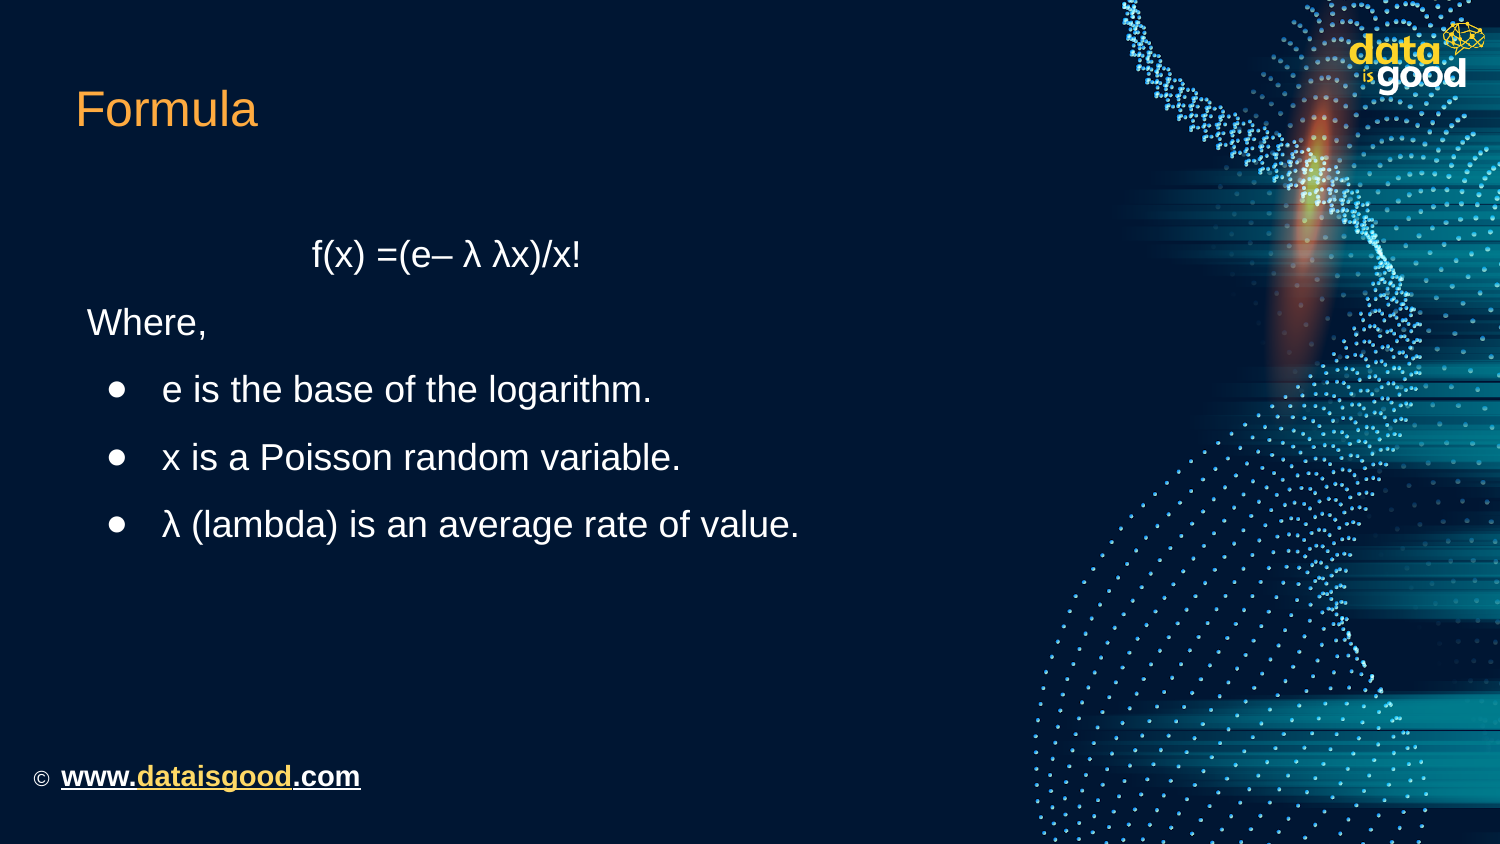

# Formula
f(x) =(e– λ λx)/x!
Where,
e is the base of the logarithm.
x is a Poisson random variable.
λ (lambda) is an average rate of value.